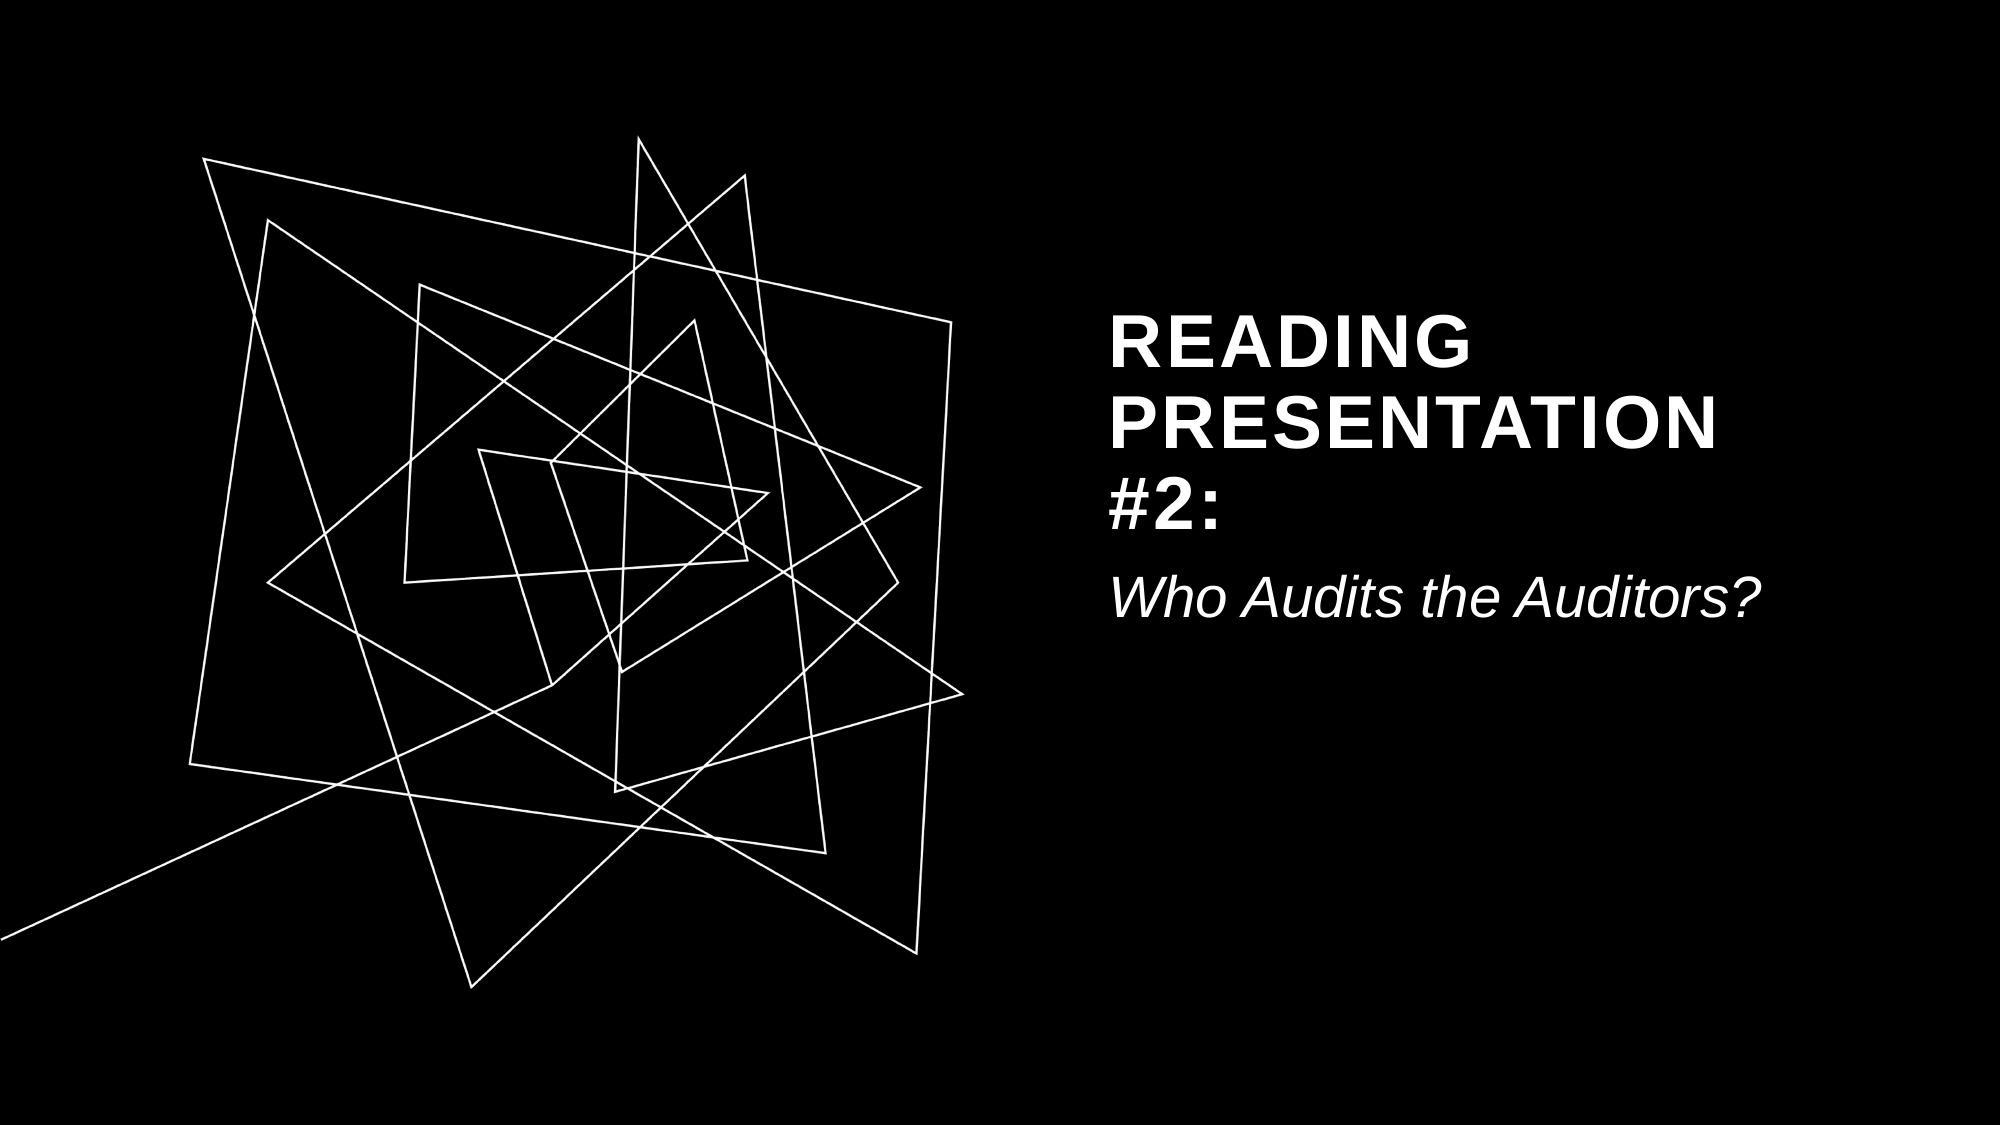

# Reading presentation #2:
Who Audits the Auditors?